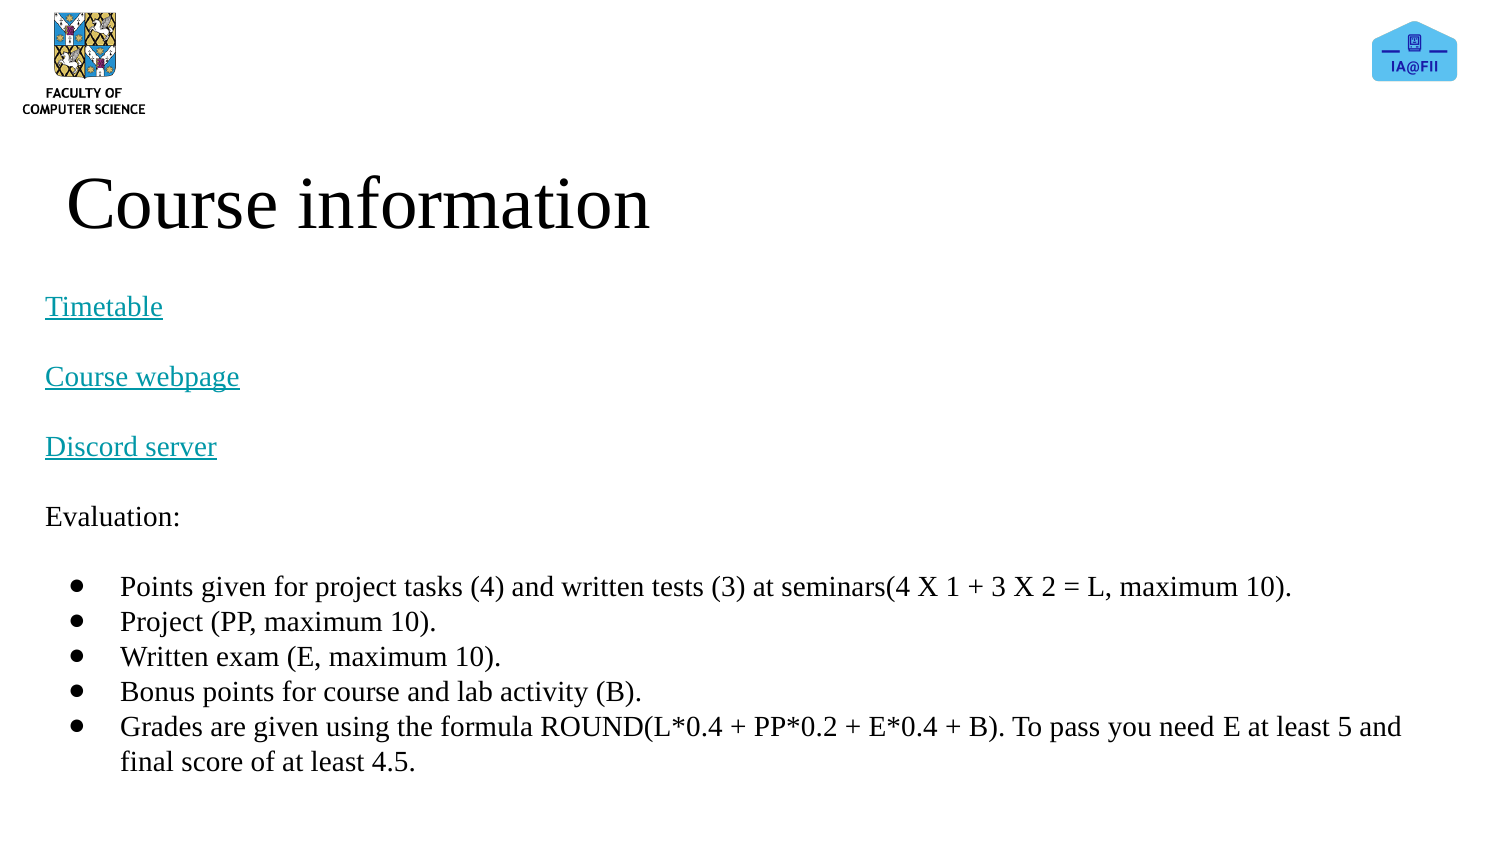

# Course information
Timetable

Course webpage

Discord server

Evaluation:

Points given for project tasks (4) and written tests (3) at seminars(4 X 1 + 3 X 2 = L, maximum 10).
Project (PP, maximum 10).
Written exam (E, maximum 10).
Bonus points for course and lab activity (B).
Grades are given using the formula ROUND(L*0.4 + PP*0.2 + E*0.4 + B). To pass you need E at least 5 and final score of at least 4.5.